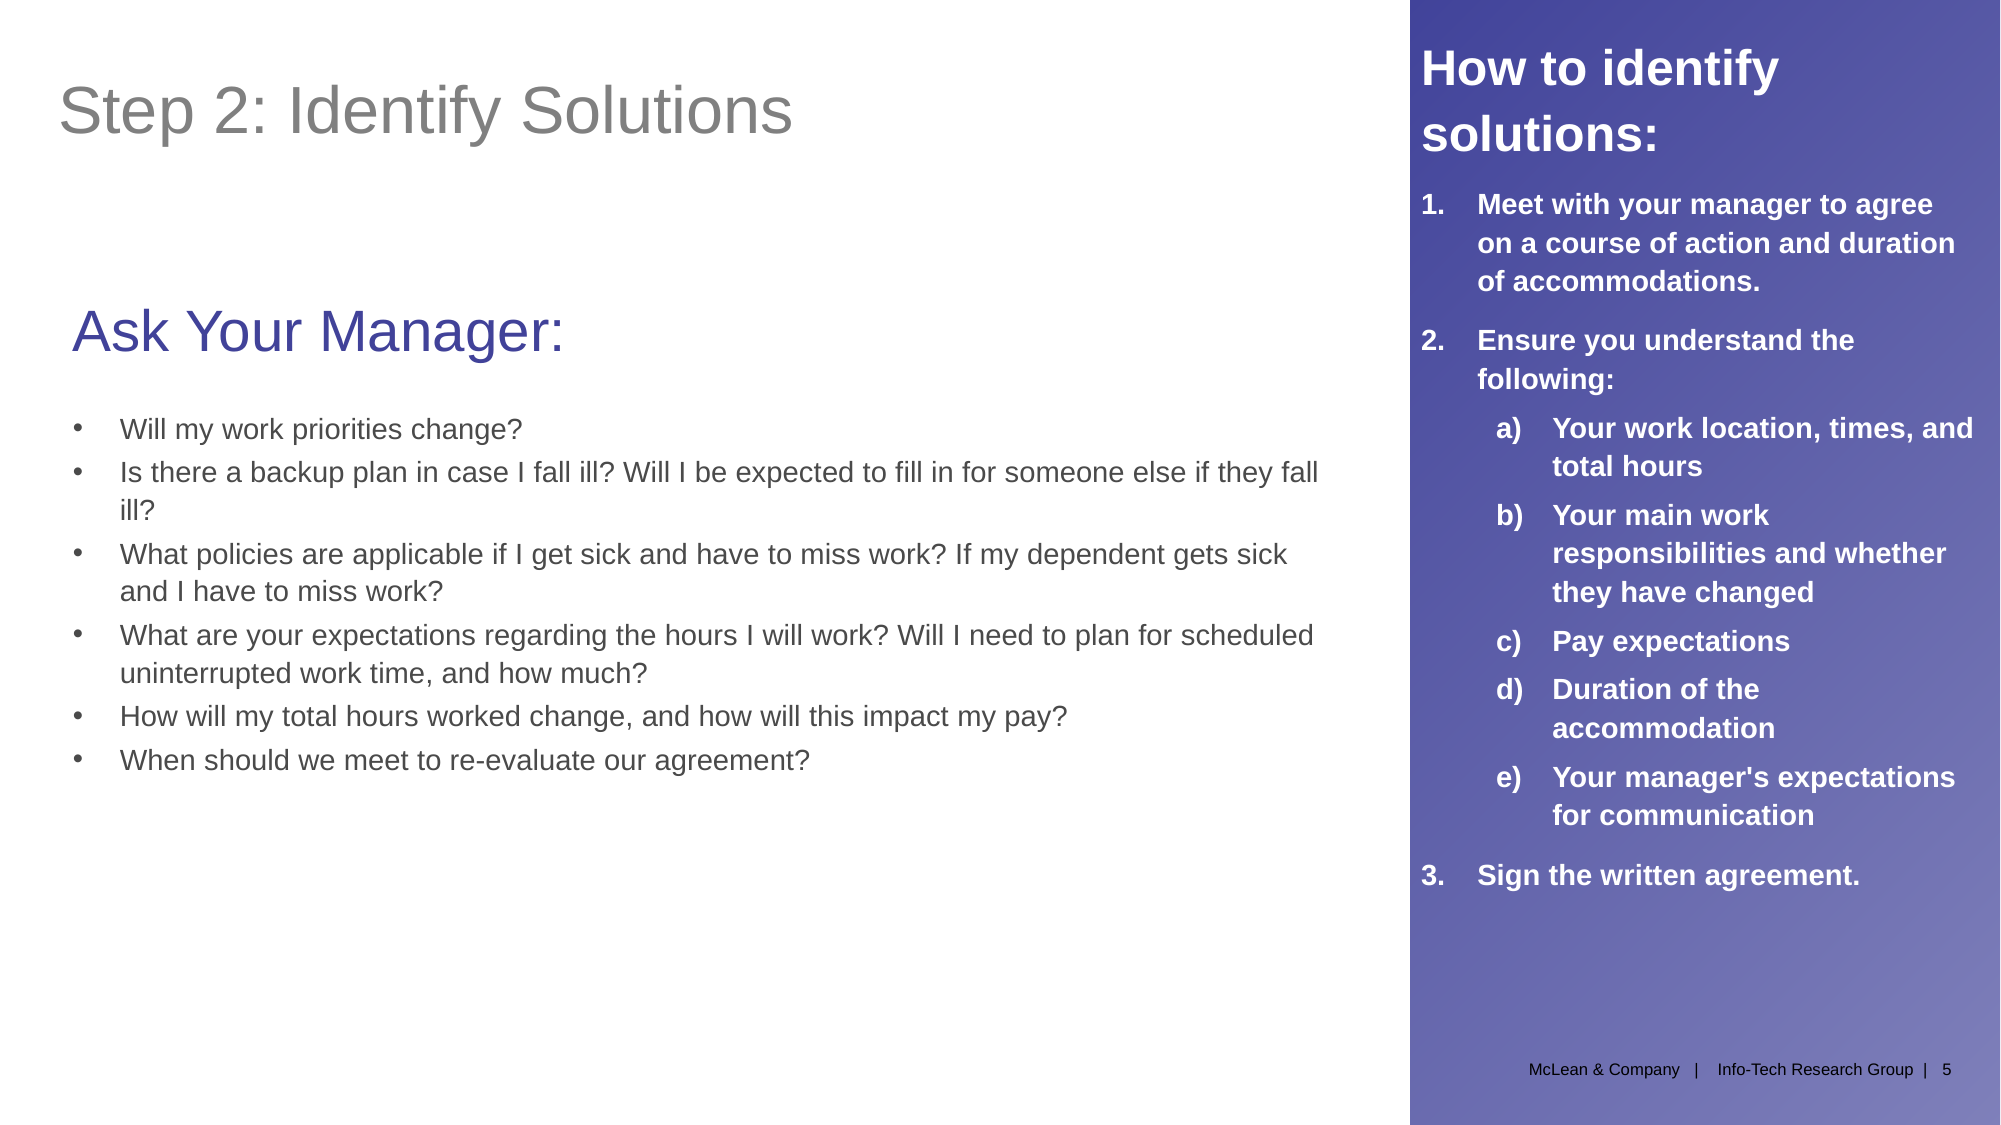

How to identify solutions:
Meet with your manager to agree on a course of action and duration of accommodations.
Ensure you understand the following:
Your work location, times, and total hours
Your main work responsibilities and whether they have changed
Pay expectations
Duration of the accommodation
Your manager's expectations for communication
Sign the written agreement.
# Step 2: Identify Solutions
Ask Your Manager:
Will my work priorities change?
Is there a backup plan in case I fall ill? Will I be expected to fill in for someone else if they fall ill?
What policies are applicable if I get sick and have to miss work? If my dependent gets sick and I have to miss work?
What are your expectations regarding the hours I will work? Will I need to plan for scheduled uninterrupted work time, and how much?
How will my total hours worked change, and how will this impact my pay?
When should we meet to re-evaluate our agreement?